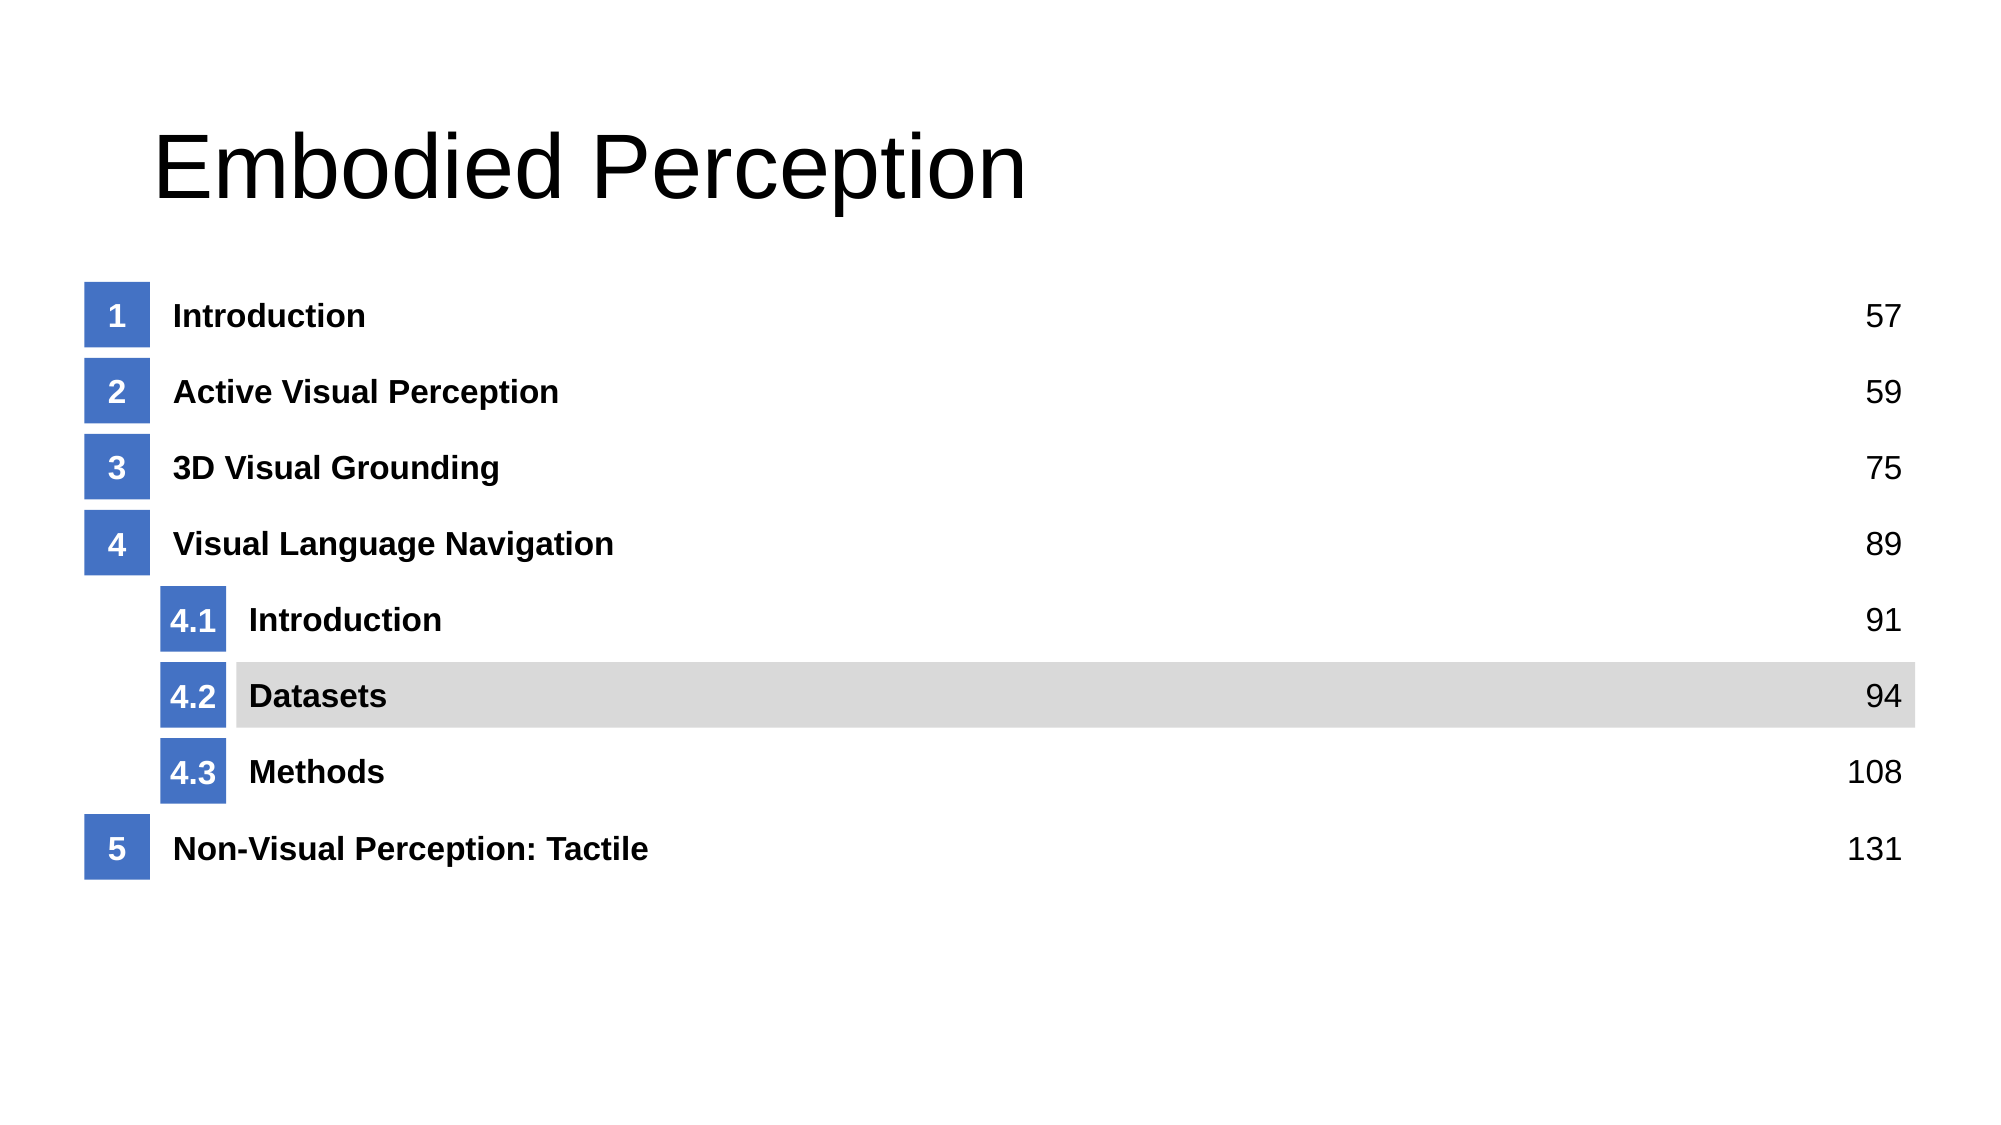

# Embodied Perception
1
Introduction
57
2
Active Visual Perception
59
3
3D Visual Grounding
75
4
Visual Language Navigation
89
4.1
Introduction
91
4.2

Datasets
94
4.3
Methods
108
5
Non-Visual Perception: Tactile
131